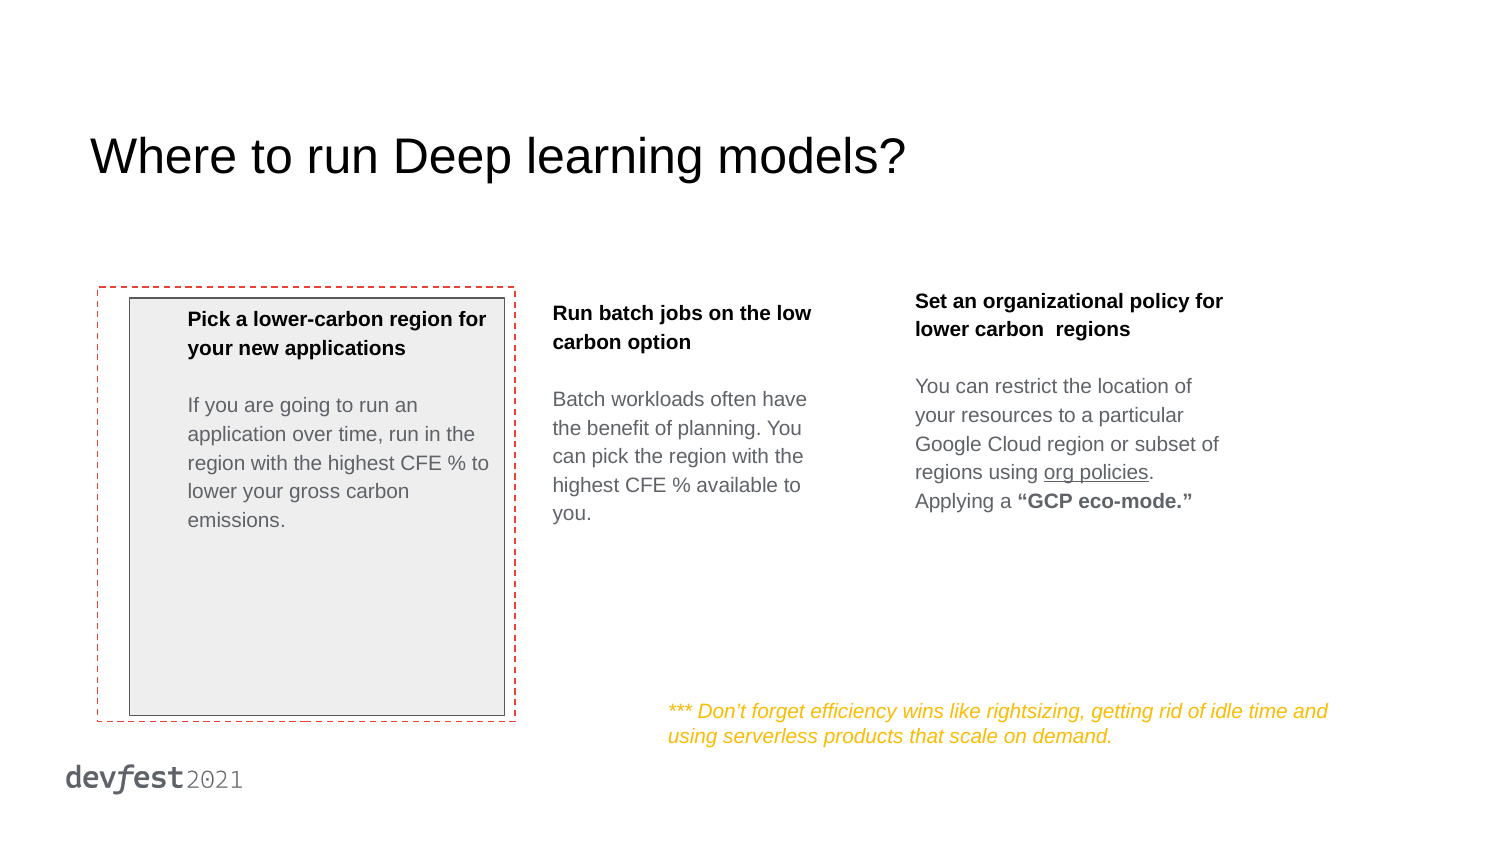

# Where to run Deep learning models?
Set an organizational policy for lower carbon  regions

You can restrict the location of your resources to a particular Google Cloud region or subset of regions using org policies. Applying a “GCP eco-mode.”
Run batch jobs on the low carbon option

Batch workloads often have the benefit of planning. You can pick the region with the highest CFE % available to you.
Pick a lower-carbon region for your new applications

If you are going to run an application over time, run in the region with the highest CFE % to lower your gross carbon emissions.

*** Don’t forget efficiency wins like rightsizing, getting rid of idle time and using serverless products that scale on demand.